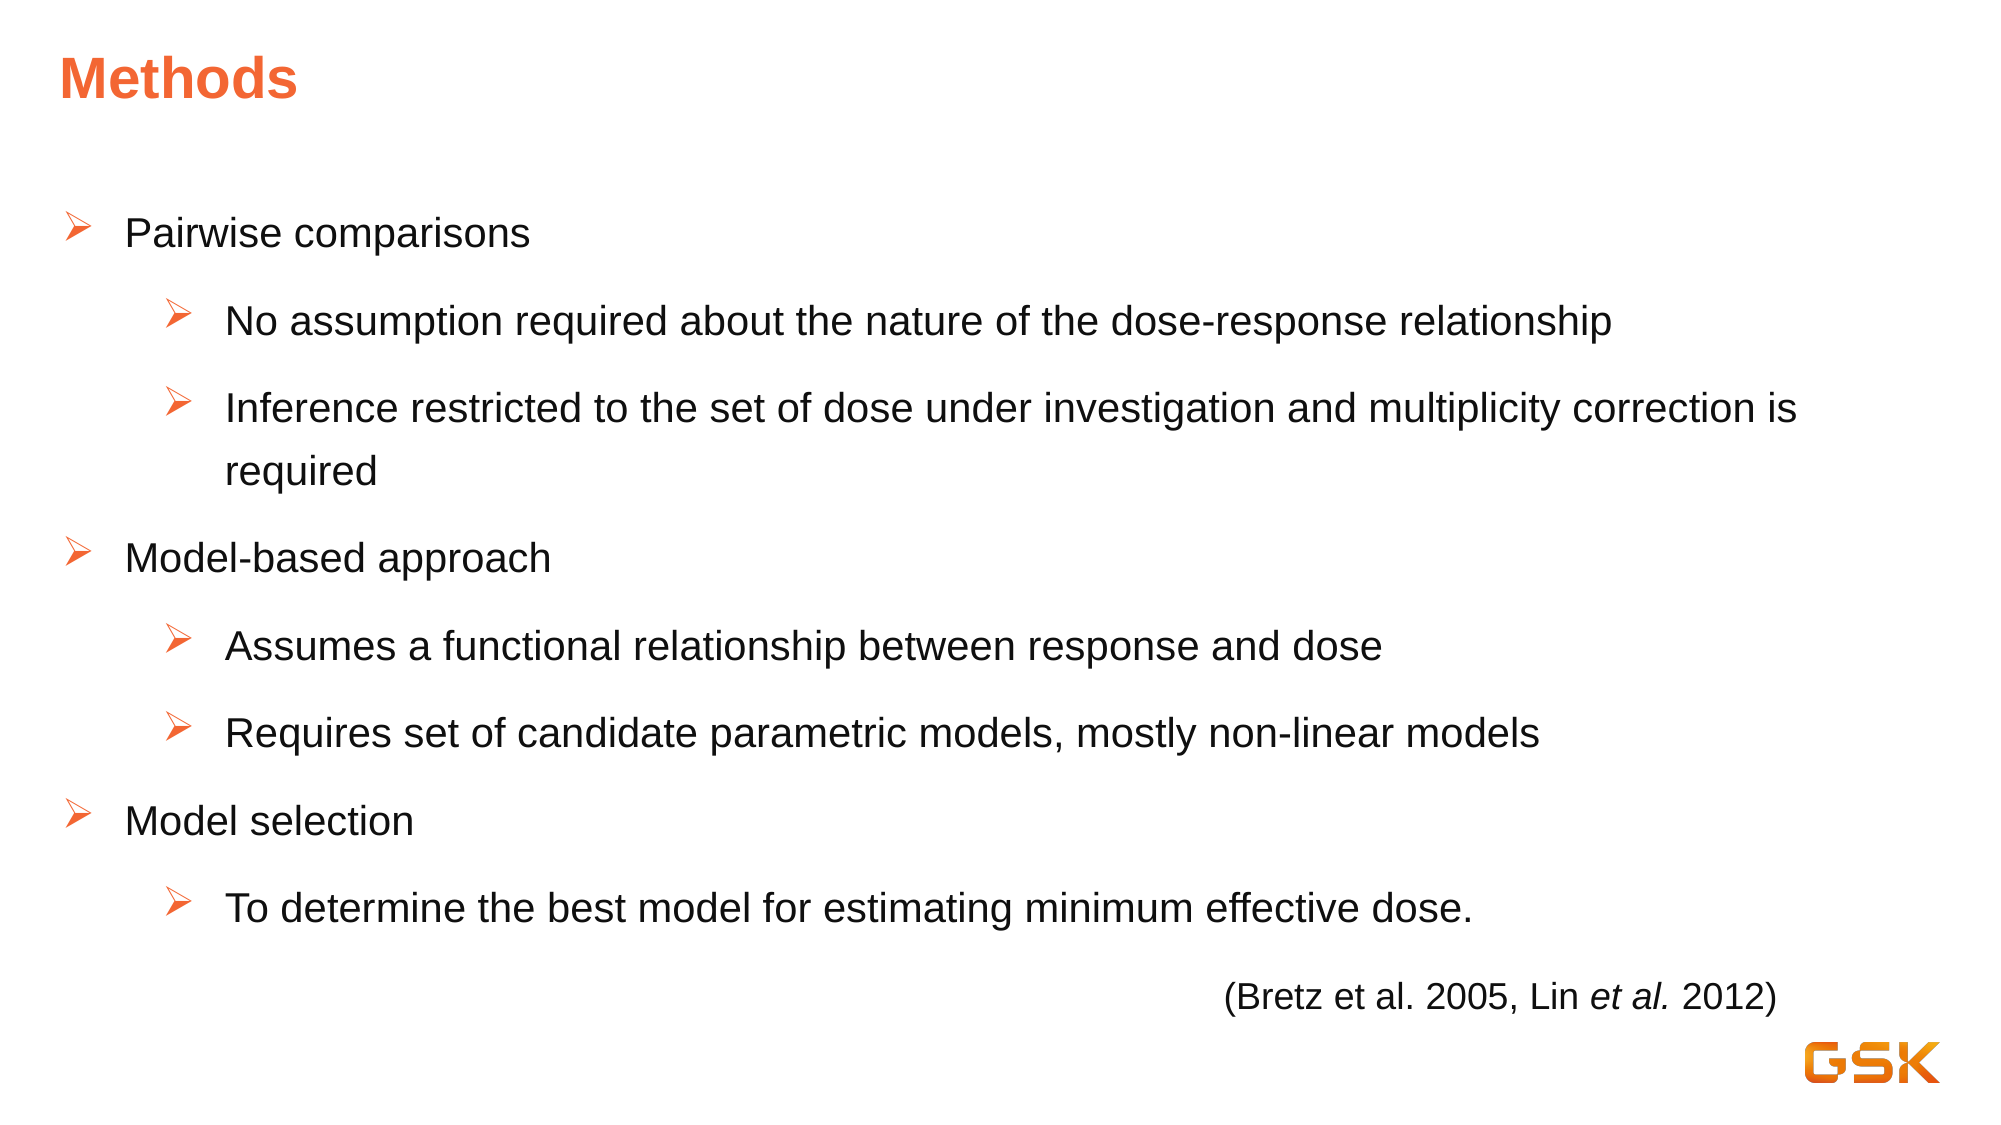

# Methods
Pairwise comparisons
No assumption required about the nature of the dose-response relationship
Inference restricted to the set of dose under investigation and multiplicity correction is required
Model-based approach
Assumes a functional relationship between response and dose
Requires set of candidate parametric models, mostly non-linear models
Model selection
To determine the best model for estimating minimum effective dose.
(Bretz et al. 2005, Lin et al. 2012)